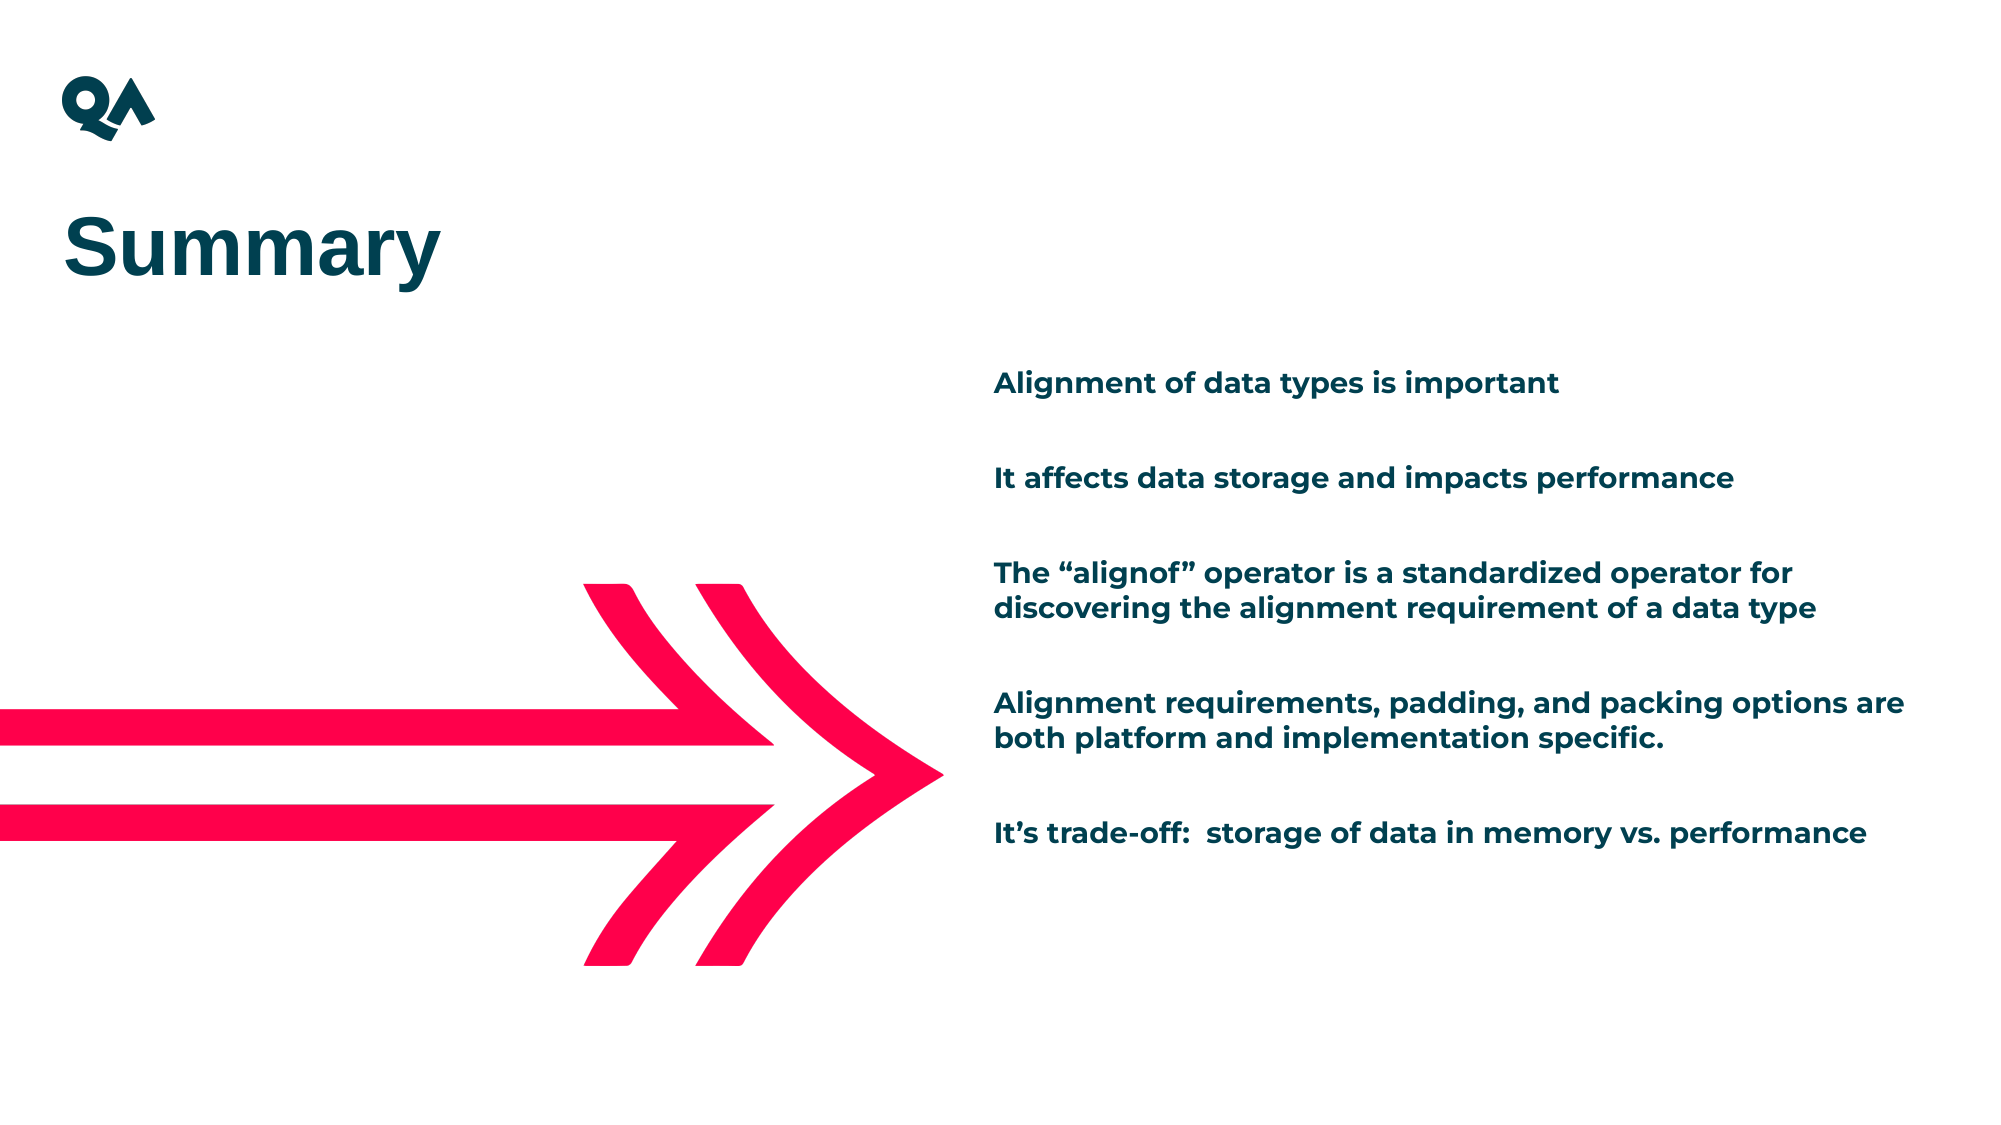

Summary
Alignment of data types is important

It affects data storage and impacts performance

The “alignof” operator is a standardized operator for discovering the alignment requirement of a data type

Alignment requirements, padding, and packing options are both platform and implementation specific.

It’s trade-off:  storage of data in memory vs. performance